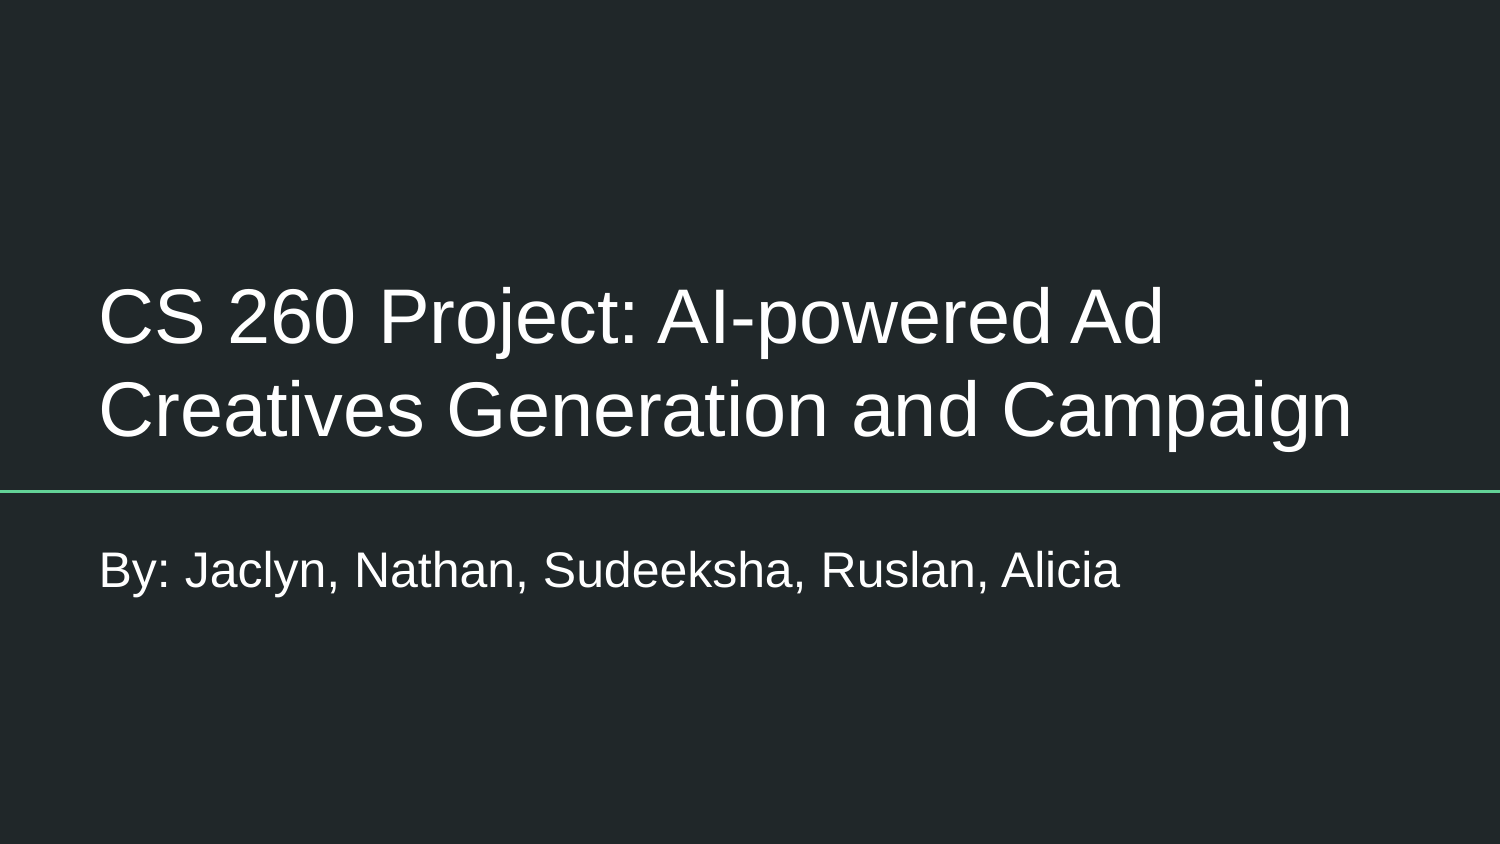

# CS 260 Project: AI-powered Ad Creatives Generation and Campaign
By: Jaclyn, Nathan, Sudeeksha, Ruslan, Alicia